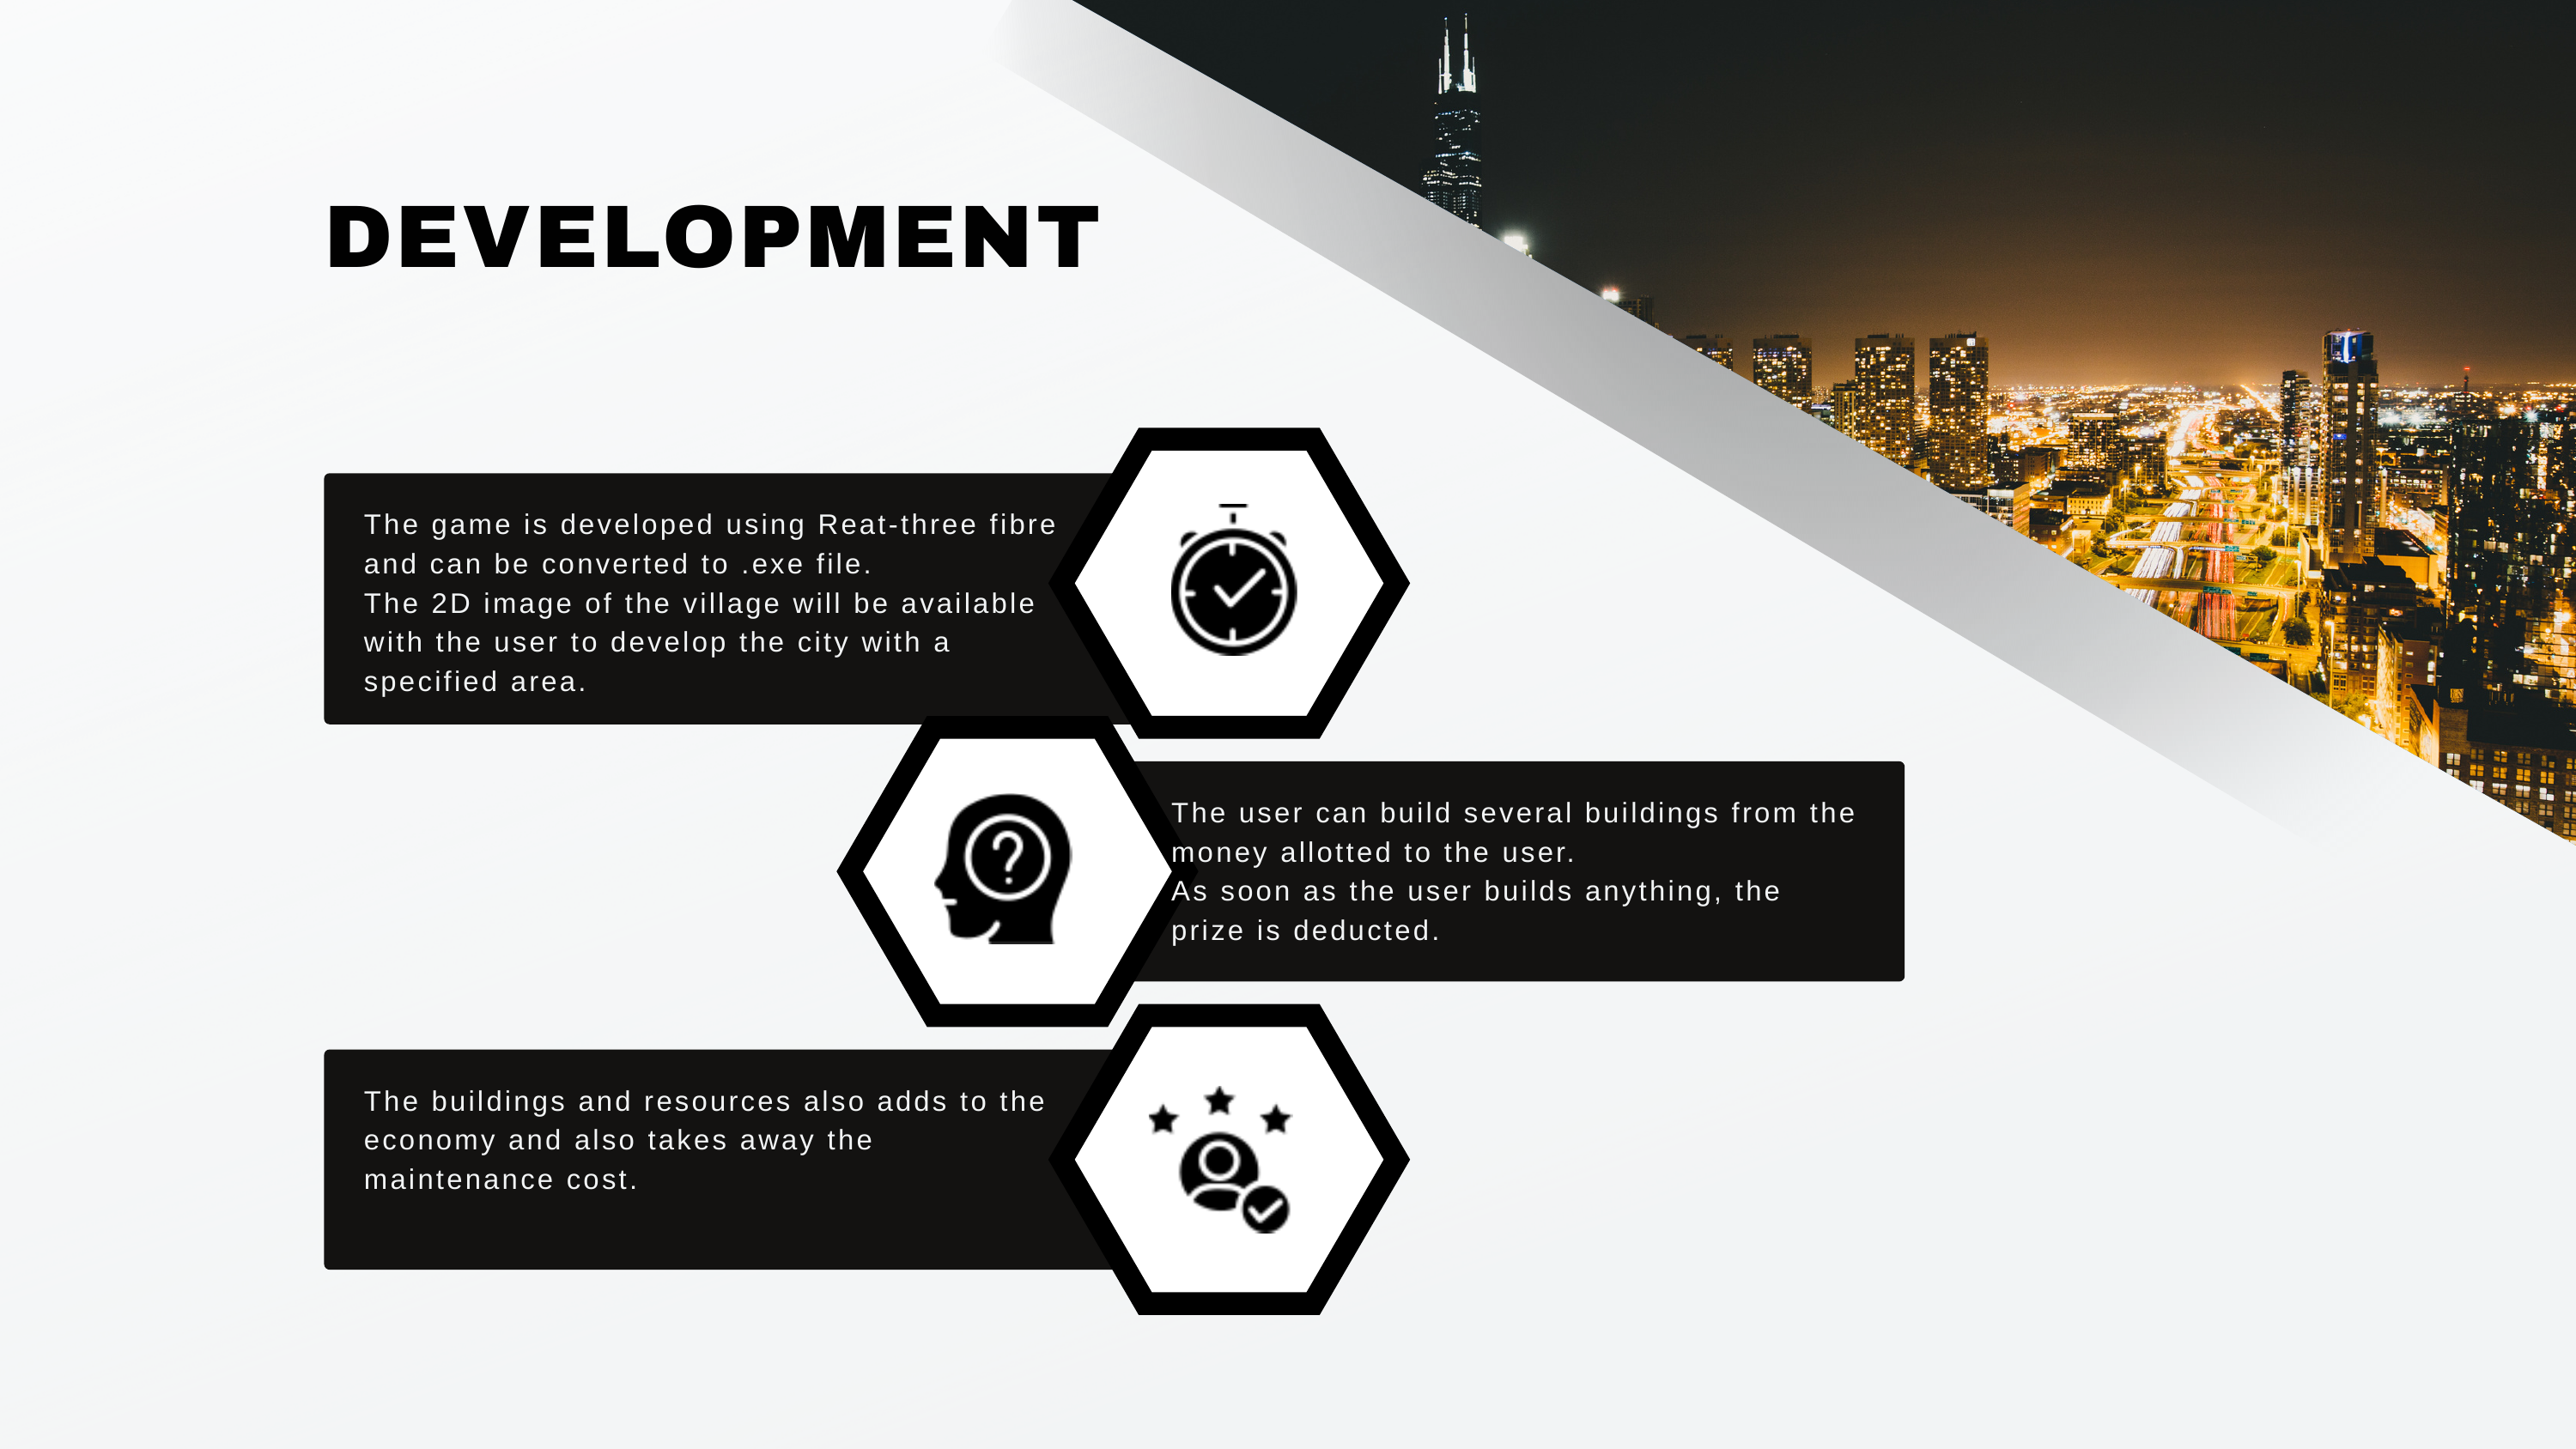

DEVELOPMENT

The game is developed using Reat-three fibre and can be converted to .exe file.
The 2D image of the village will be available with the user to develop the city with a specified area.

The user can build several buildings from the money allotted to the user.
As soon as the user builds anything, the prize is deducted.

The buildings and resources also adds to the economy and also takes away the maintenance cost.